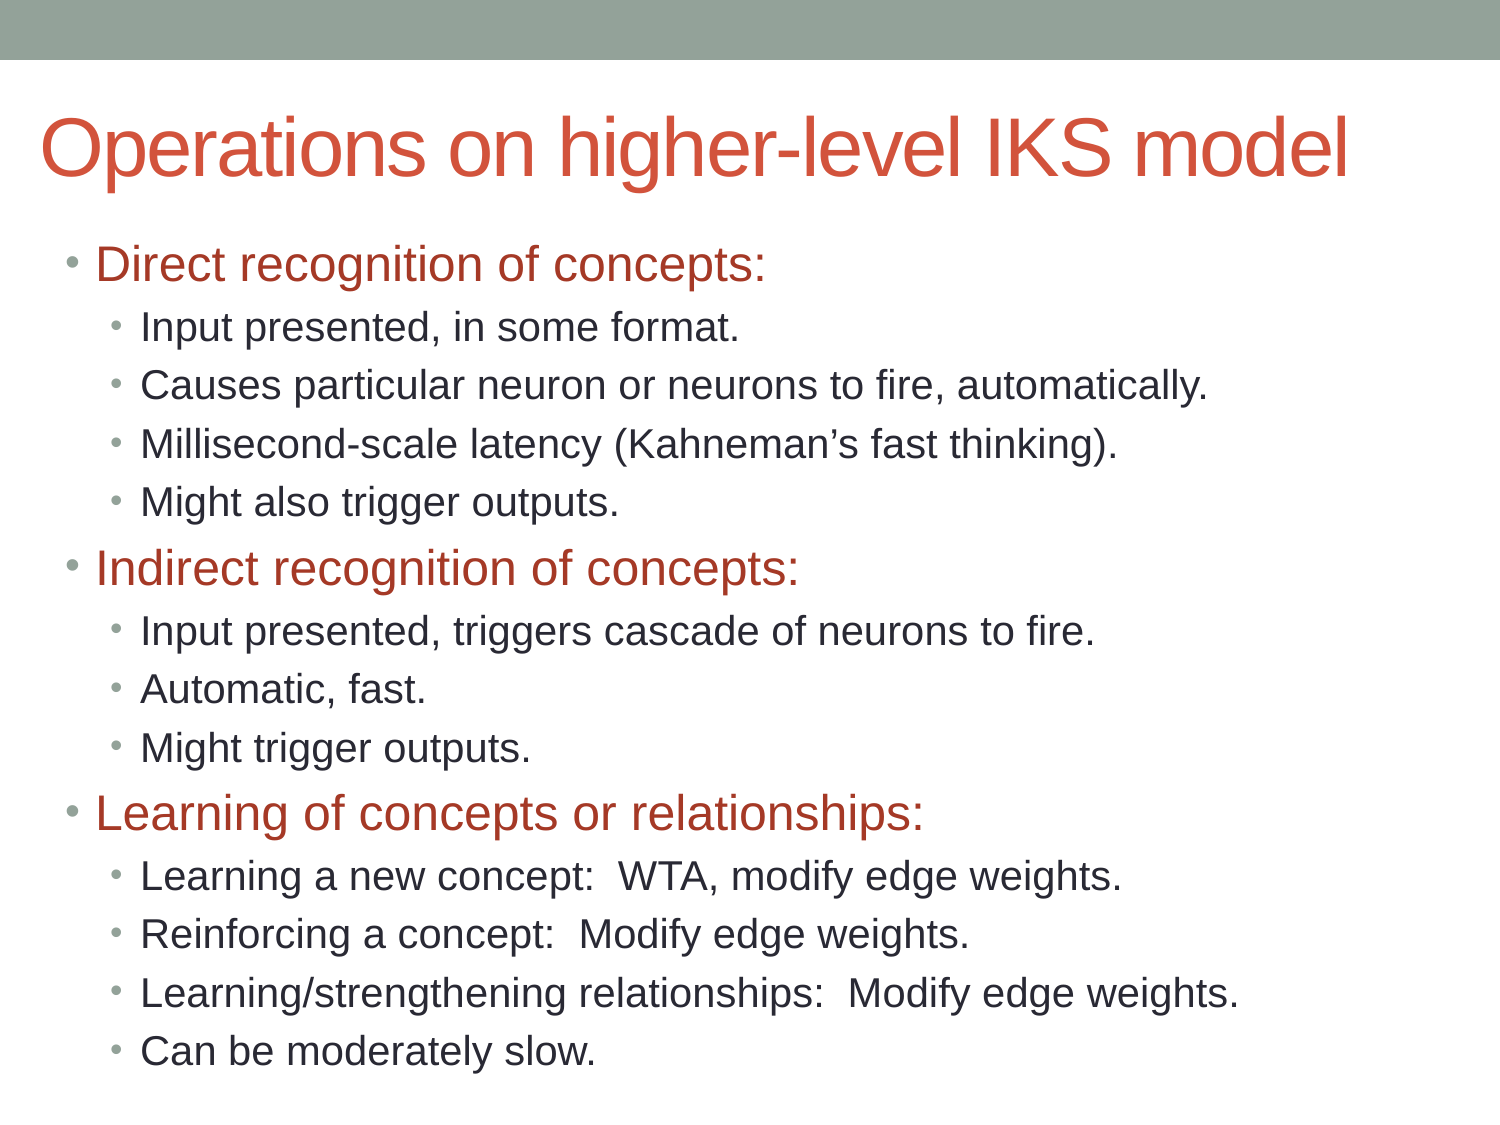

# Operations on higher-level IKS model
Direct recognition of concepts:
Input presented, in some format.
Causes particular neuron or neurons to fire, automatically.
Millisecond-scale latency (Kahneman’s fast thinking).
Might also trigger outputs.
Indirect recognition of concepts:
Input presented, triggers cascade of neurons to fire.
Automatic, fast.
Might trigger outputs.
Learning of concepts or relationships:
Learning a new concept:  WTA, modify edge weights.
Reinforcing a concept:  Modify edge weights.
Learning/strengthening relationships:  Modify edge weights.
Can be moderately slow.